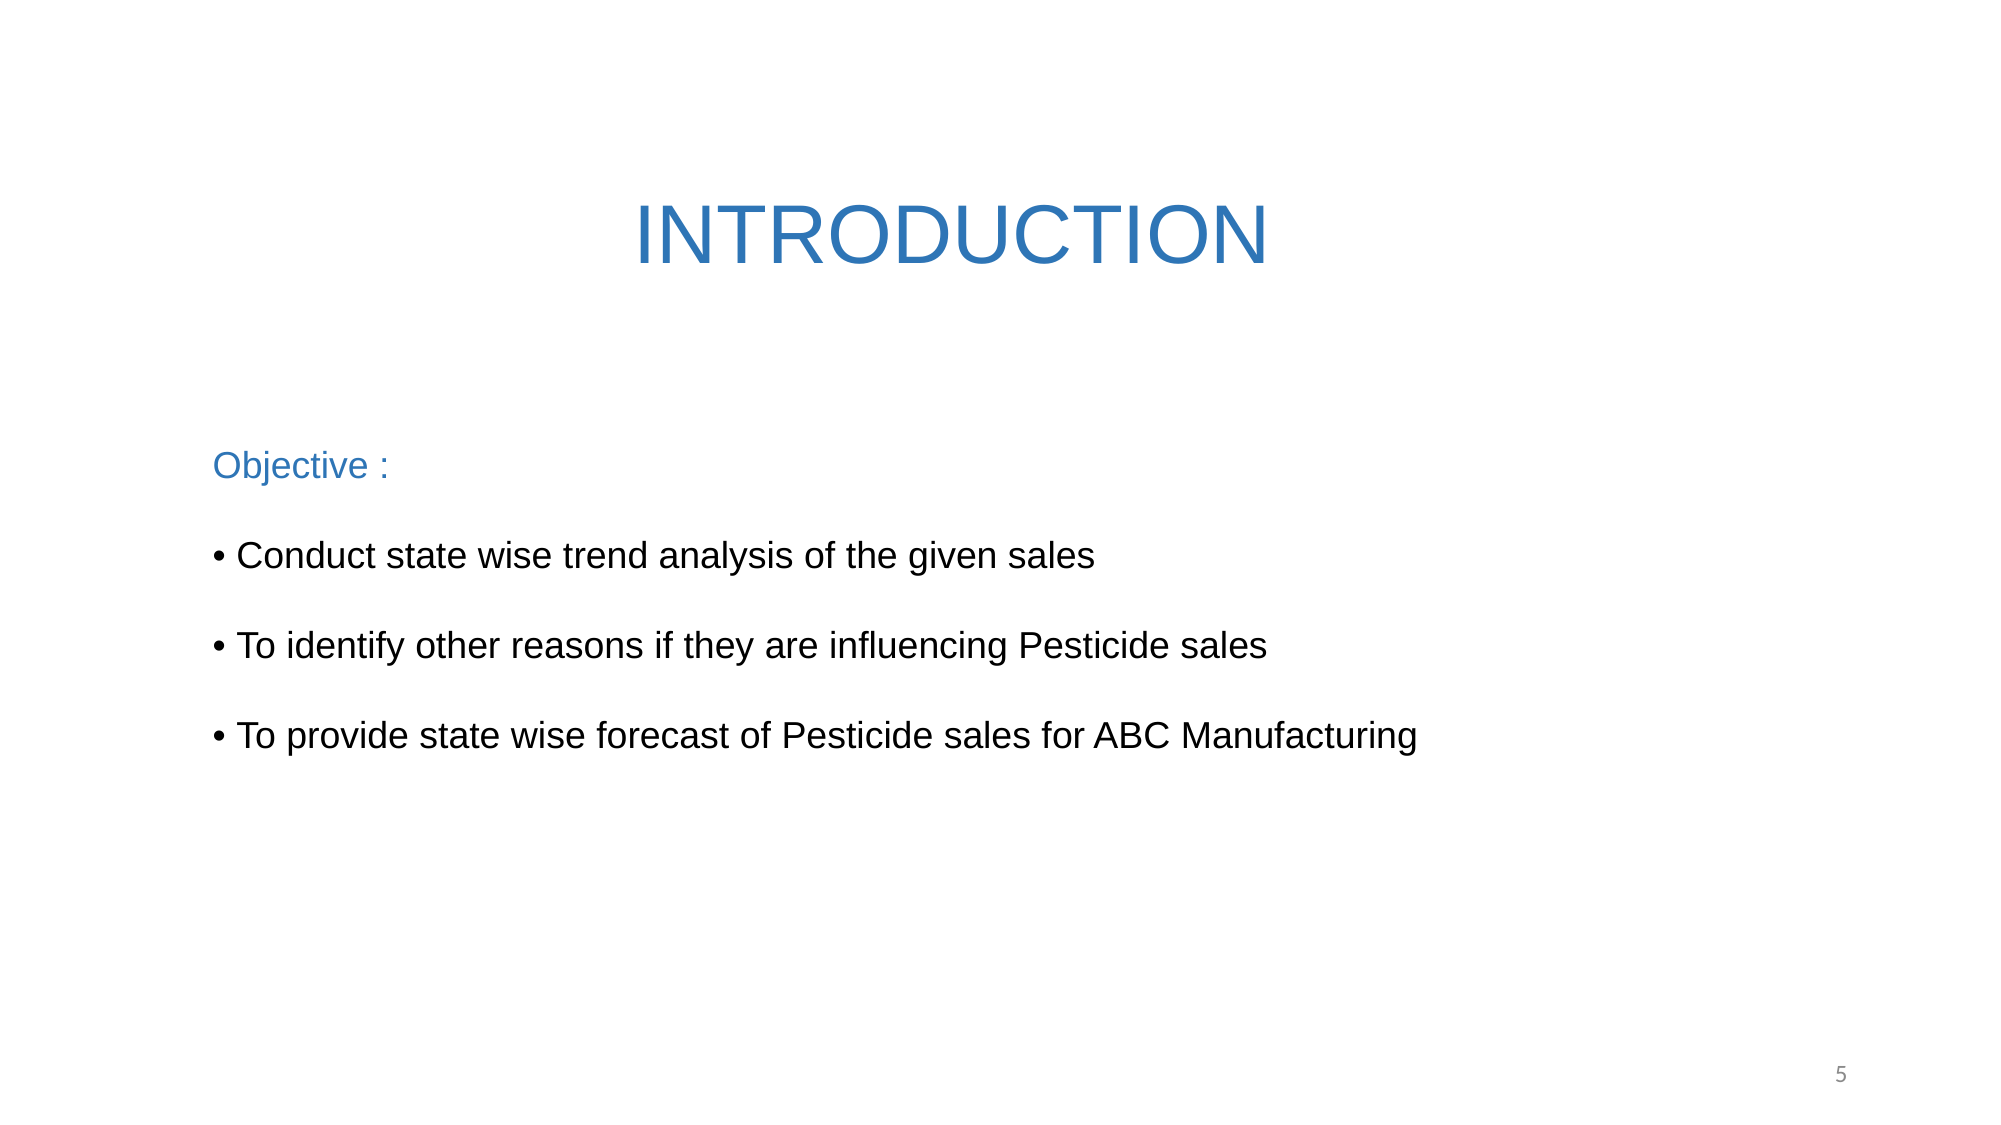

INTRODUCTION
Objective :

• Conduct state wise trend analysis of the given sales

• To identify other reasons if they are influencing Pesticide sales

• To provide state wise forecast of Pesticide sales for ABC Manufacturing
5